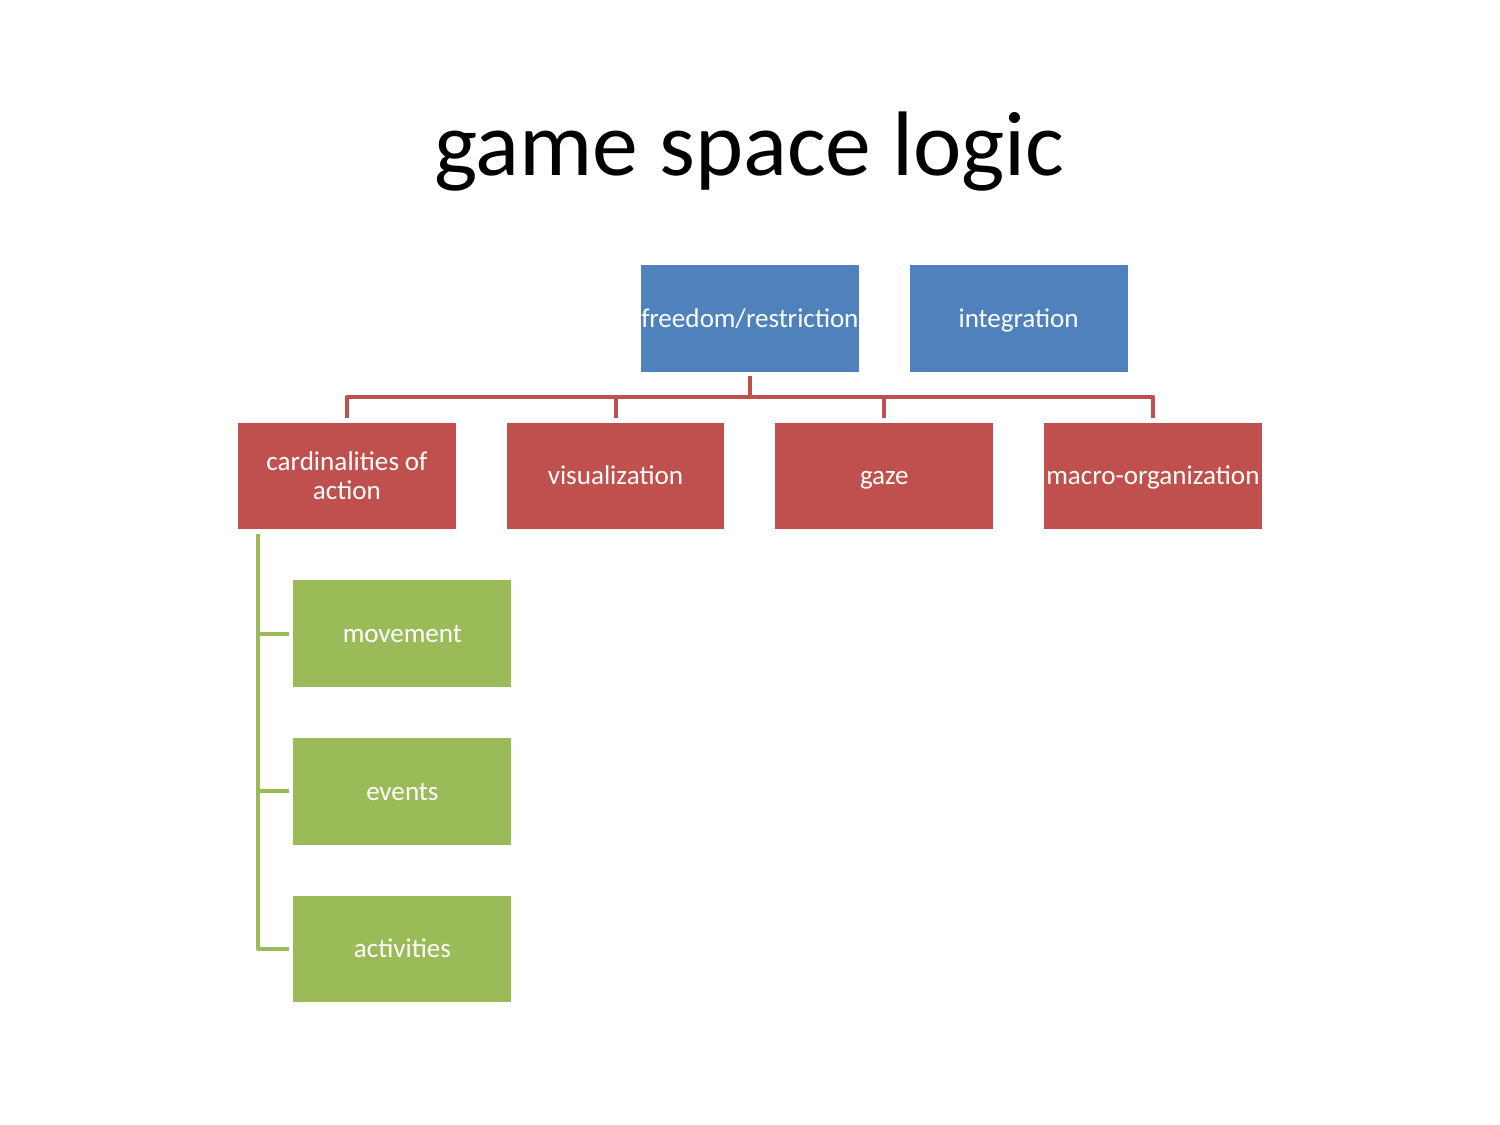

# game space logic
freedom/restriction
cardinalities of action
movement
events
activities
visualization
gaze
macro-organization
integration